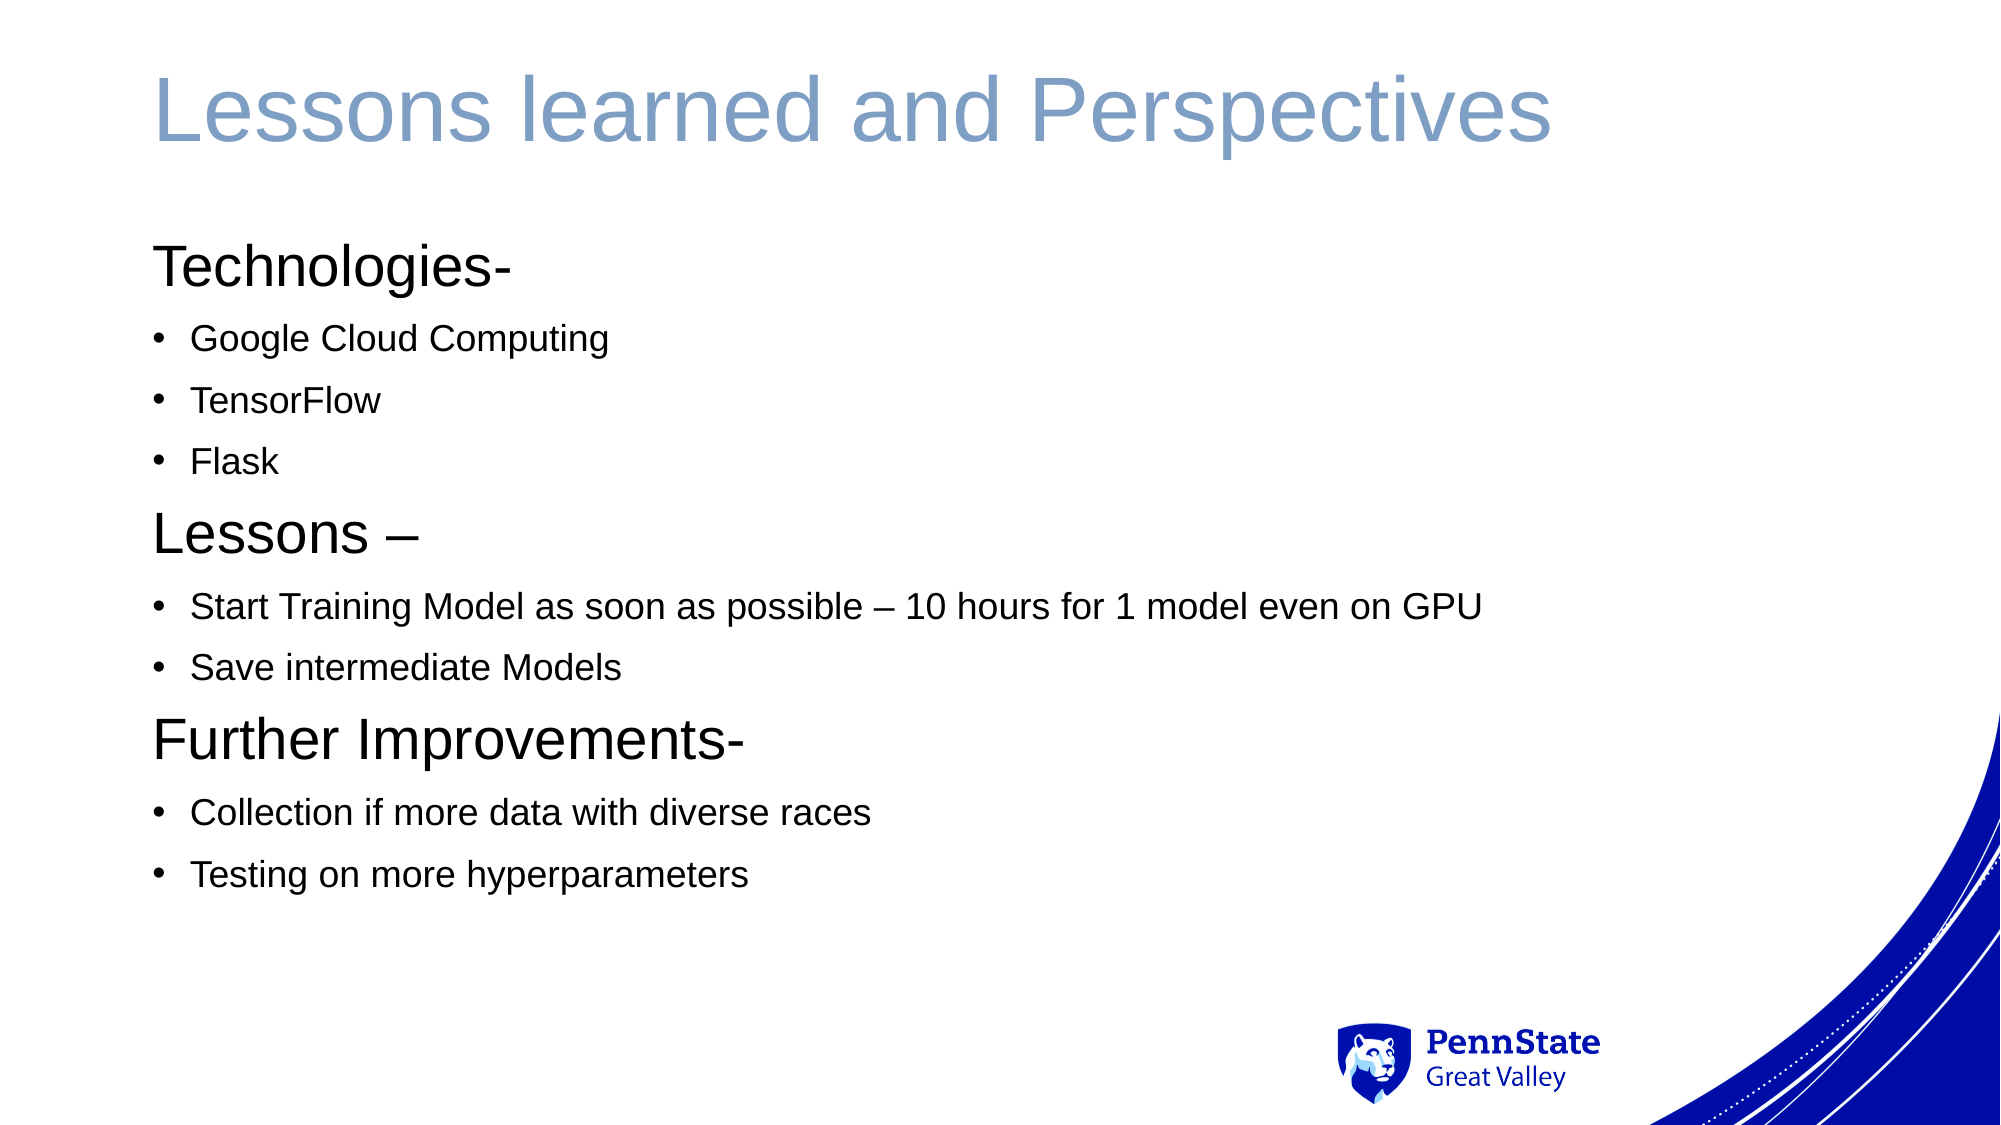

# Lessons learned and Perspectives
Technologies-
Google Cloud Computing
TensorFlow
Flask
Lessons –
Start Training Model as soon as possible – 10 hours for 1 model even on GPU
Save intermediate Models
Further Improvements-
Collection if more data with diverse races
Testing on more hyperparameters